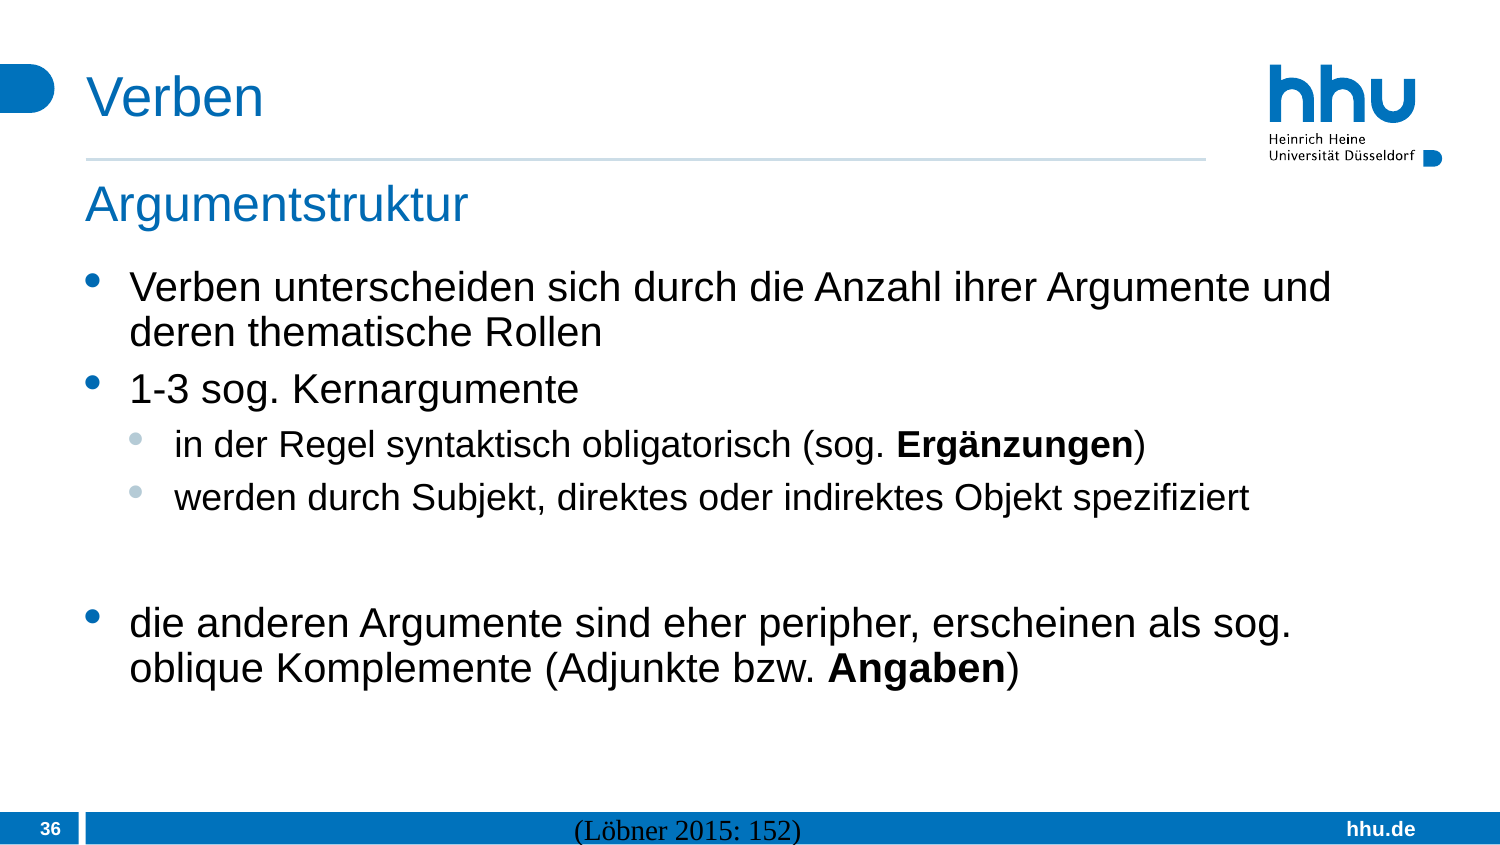

# Verben
Argumentstruktur
Verben unterscheiden sich durch die Anzahl ihrer Argumente und deren thematische Rollen
1-3 sog. Kernargumente
in der Regel syntaktisch obligatorisch (sog. Ergänzungen)
werden durch Subjekt, direktes oder indirektes Objekt spezifiziert

die anderen Argumente sind eher peripher, erscheinen als sog. oblique Komplemente (Adjunkte bzw. Angaben)
36
(Löbner 2015: 152)